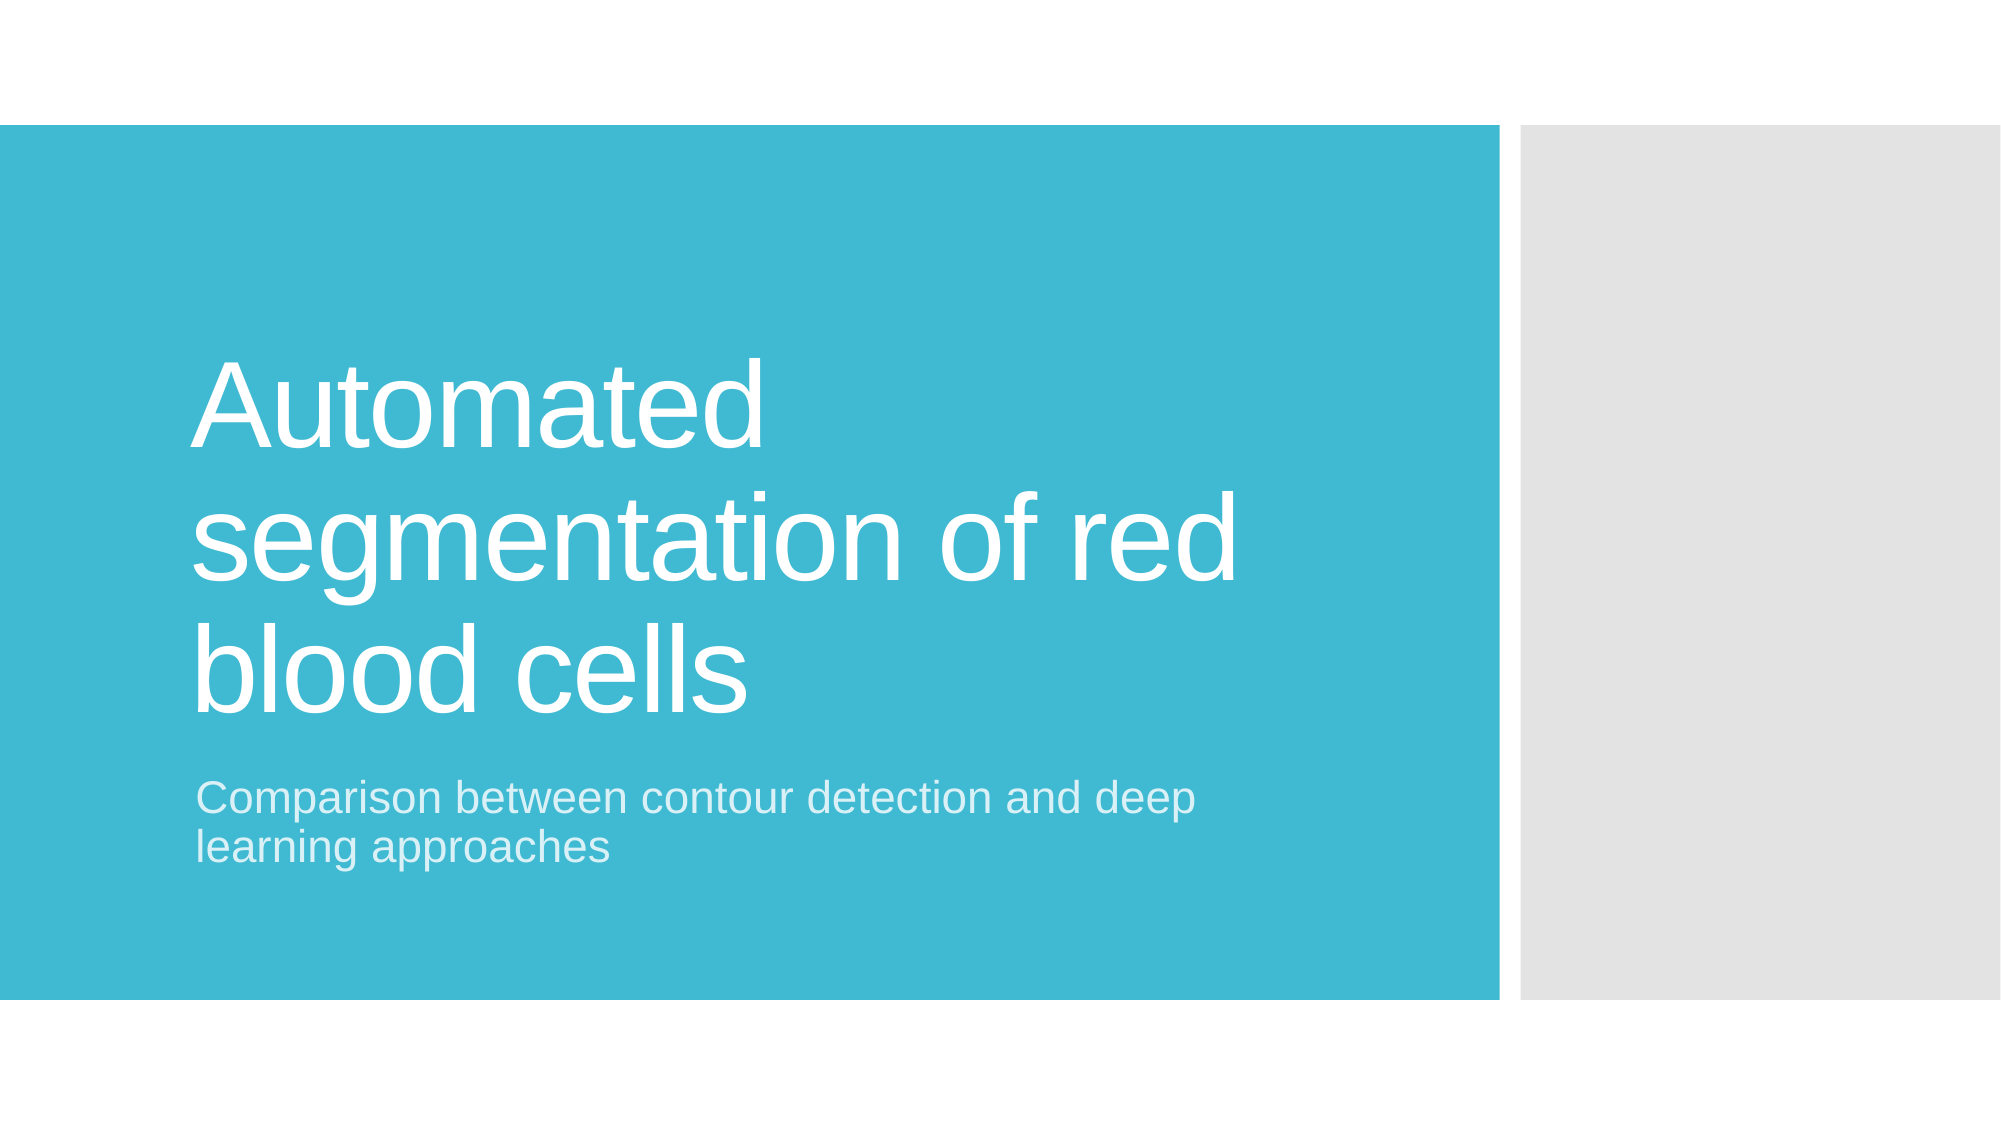

# Automated segmentation of red blood cells
Comparison between contour detection and deep learning approaches